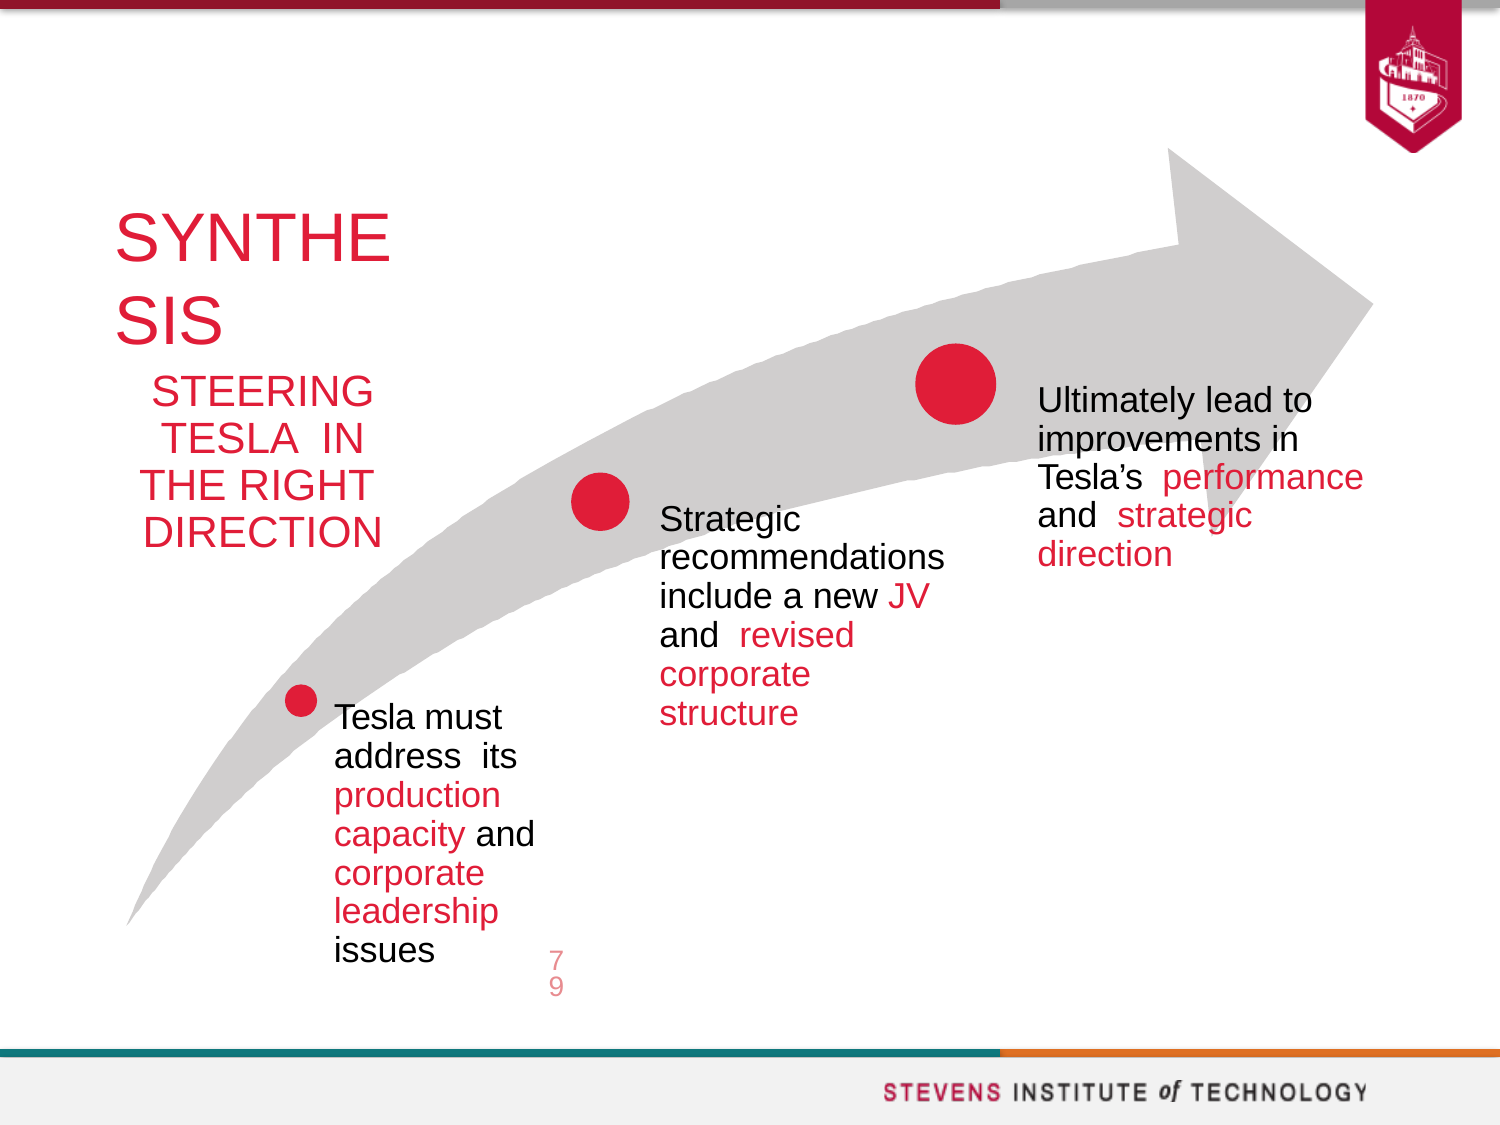

# SYNTHESIS

STEERING TESLA  IN THE RIGHT  DIRECTION
Ultimately lead to  improvements in Tesla’s  performance and  strategic direction

Strategic  recommendations  include a new JV and  revised corporate  structure

Tesla must address  its production  capacity and  corporate  leadership issues
79